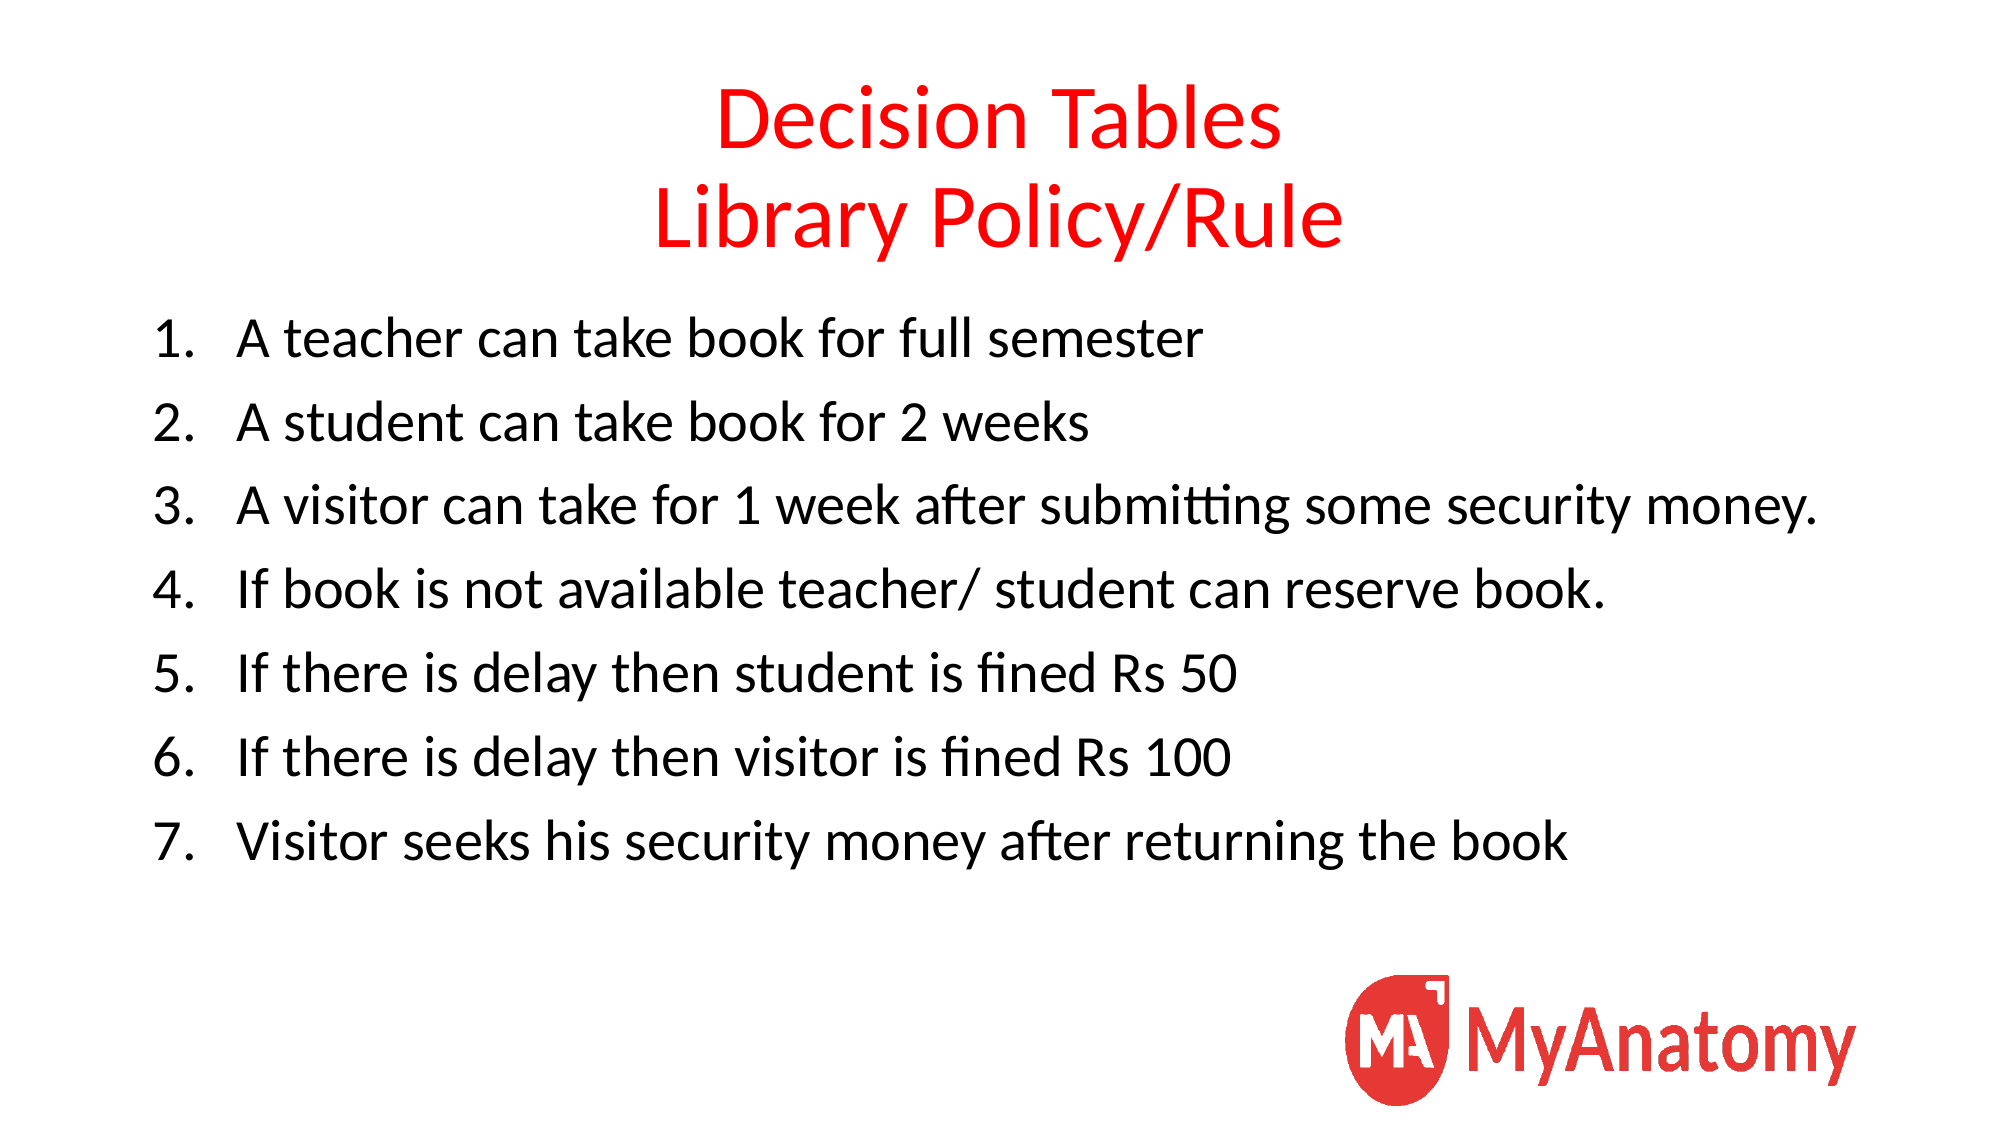

# Decision Tables Library Policy/Rule
A teacher can take book for full semester
A student can take book for 2 weeks
A visitor can take for 1 week after submitting some security money.
If book is not available teacher/ student can reserve book.
If there is delay then student is fined Rs 50
If there is delay then visitor is fined Rs 100
Visitor seeks his security money after returning the book